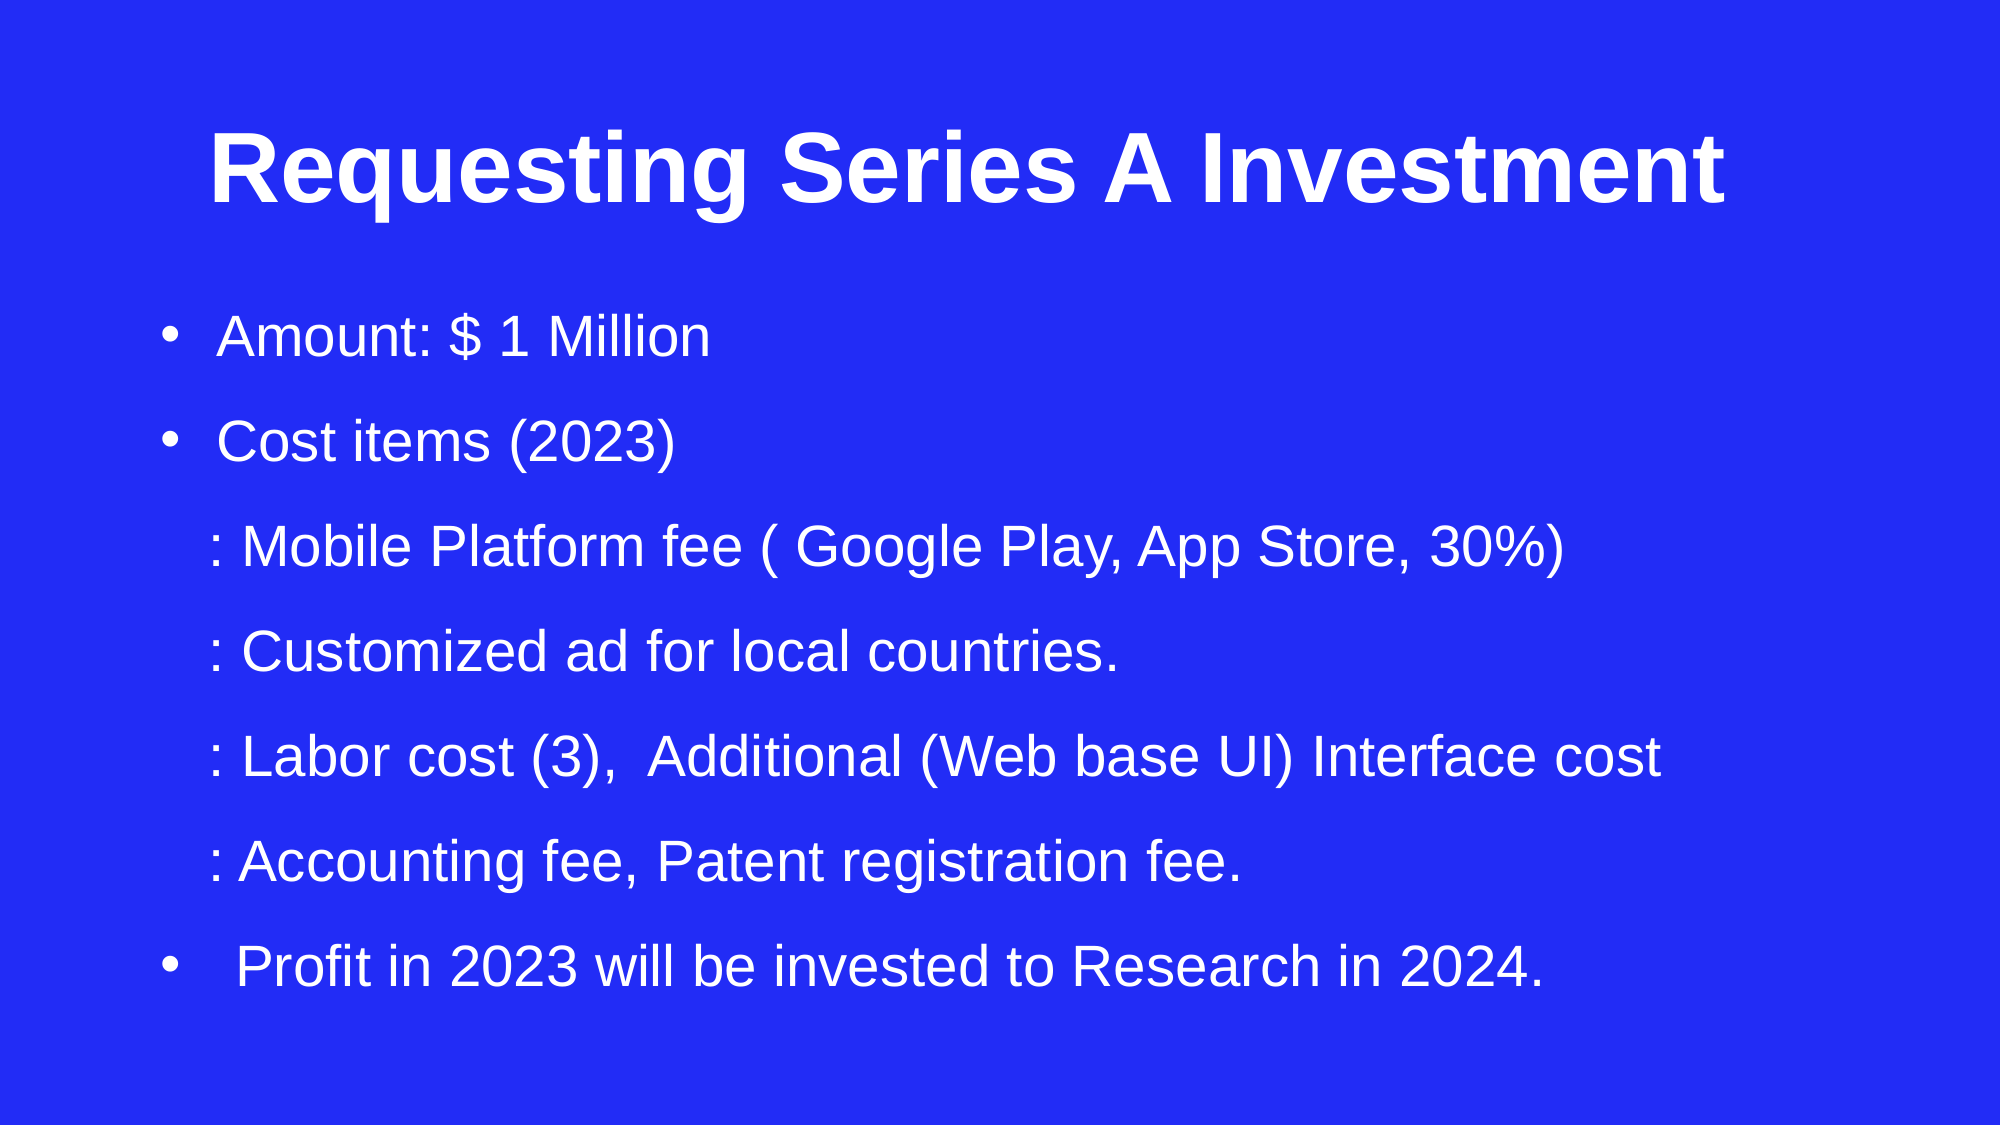

Requesting Series A Investment

Amount: $ 1 Million
Cost items (2023)
   : Mobile Platform fee ( Google Play, App Store, 30%)
   : Customized ad for local countries.
   : Labor cost (3),  Additional (Web base UI) Interface cost
   : Accounting fee, Patent registration fee.
Profit in 2023 will be invested to Research in 2024.